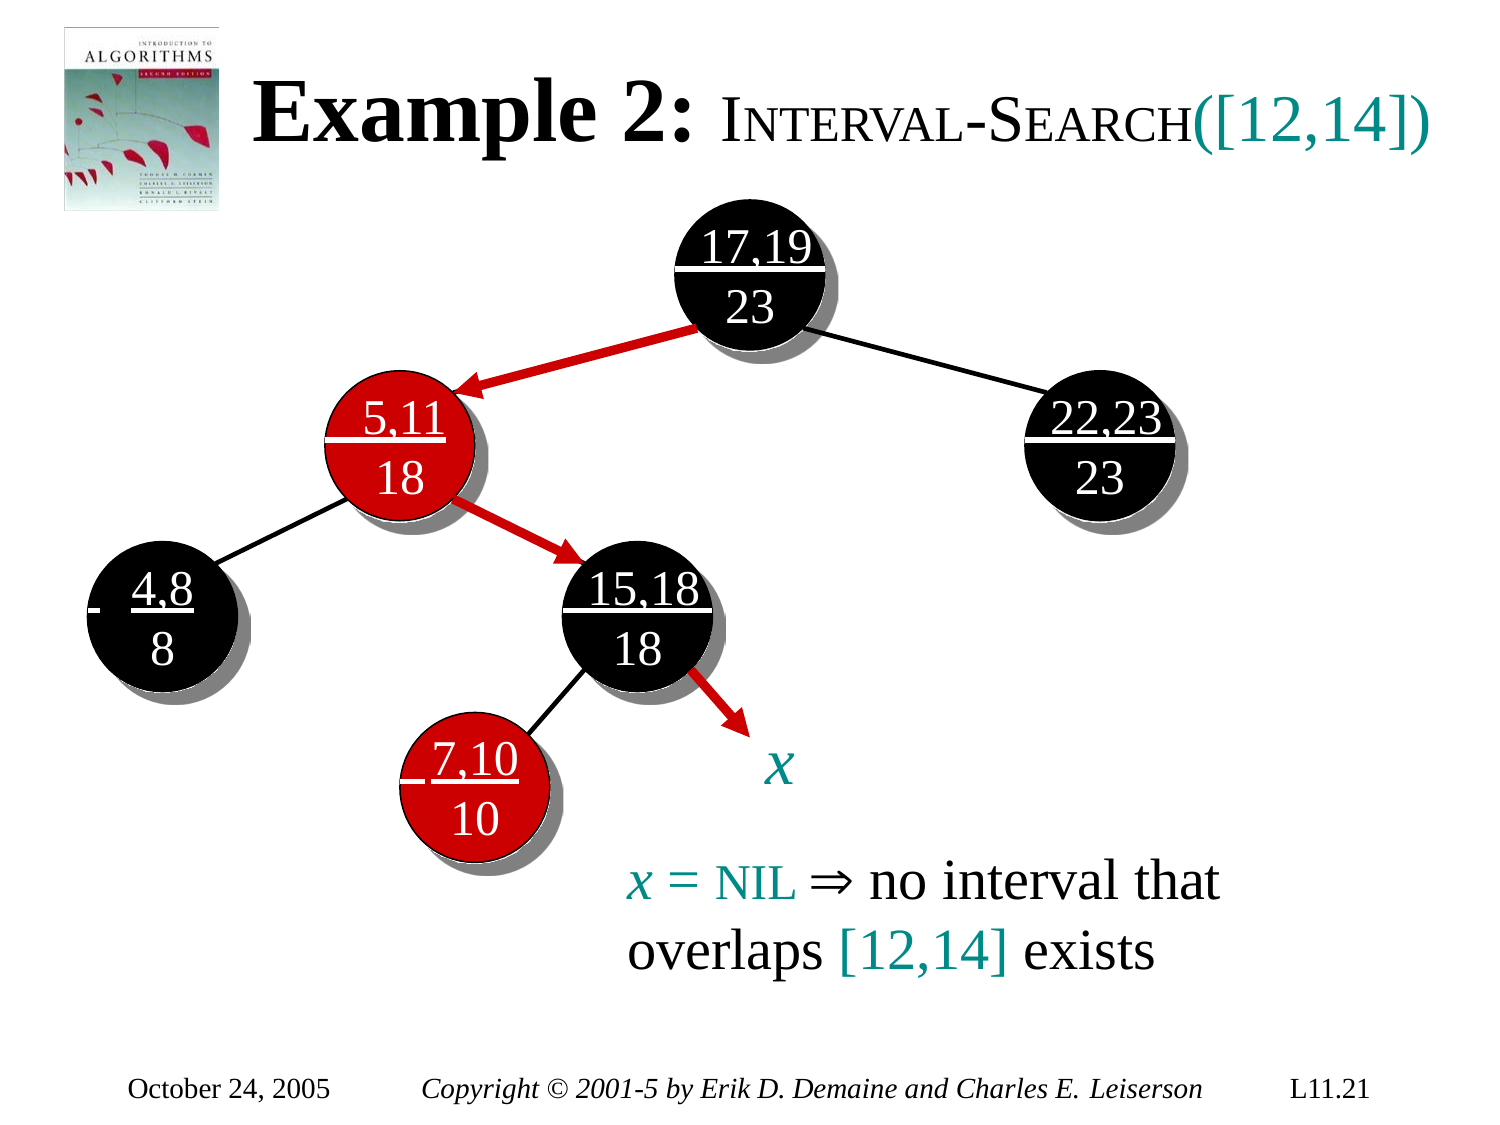

# Example 2: INTERVAL-SEARCH([12,14])

  17,19
23

   5,11
18
  22,23
23

 	4,8
8
  15,18
18

x
x = NIL ⇒ no interval that  overlaps [12,14] exists
  7,10
10
October 24, 2005
Copyright © 2001-5 by Erik D. Demaine and Charles E. Leiserson
L11.21